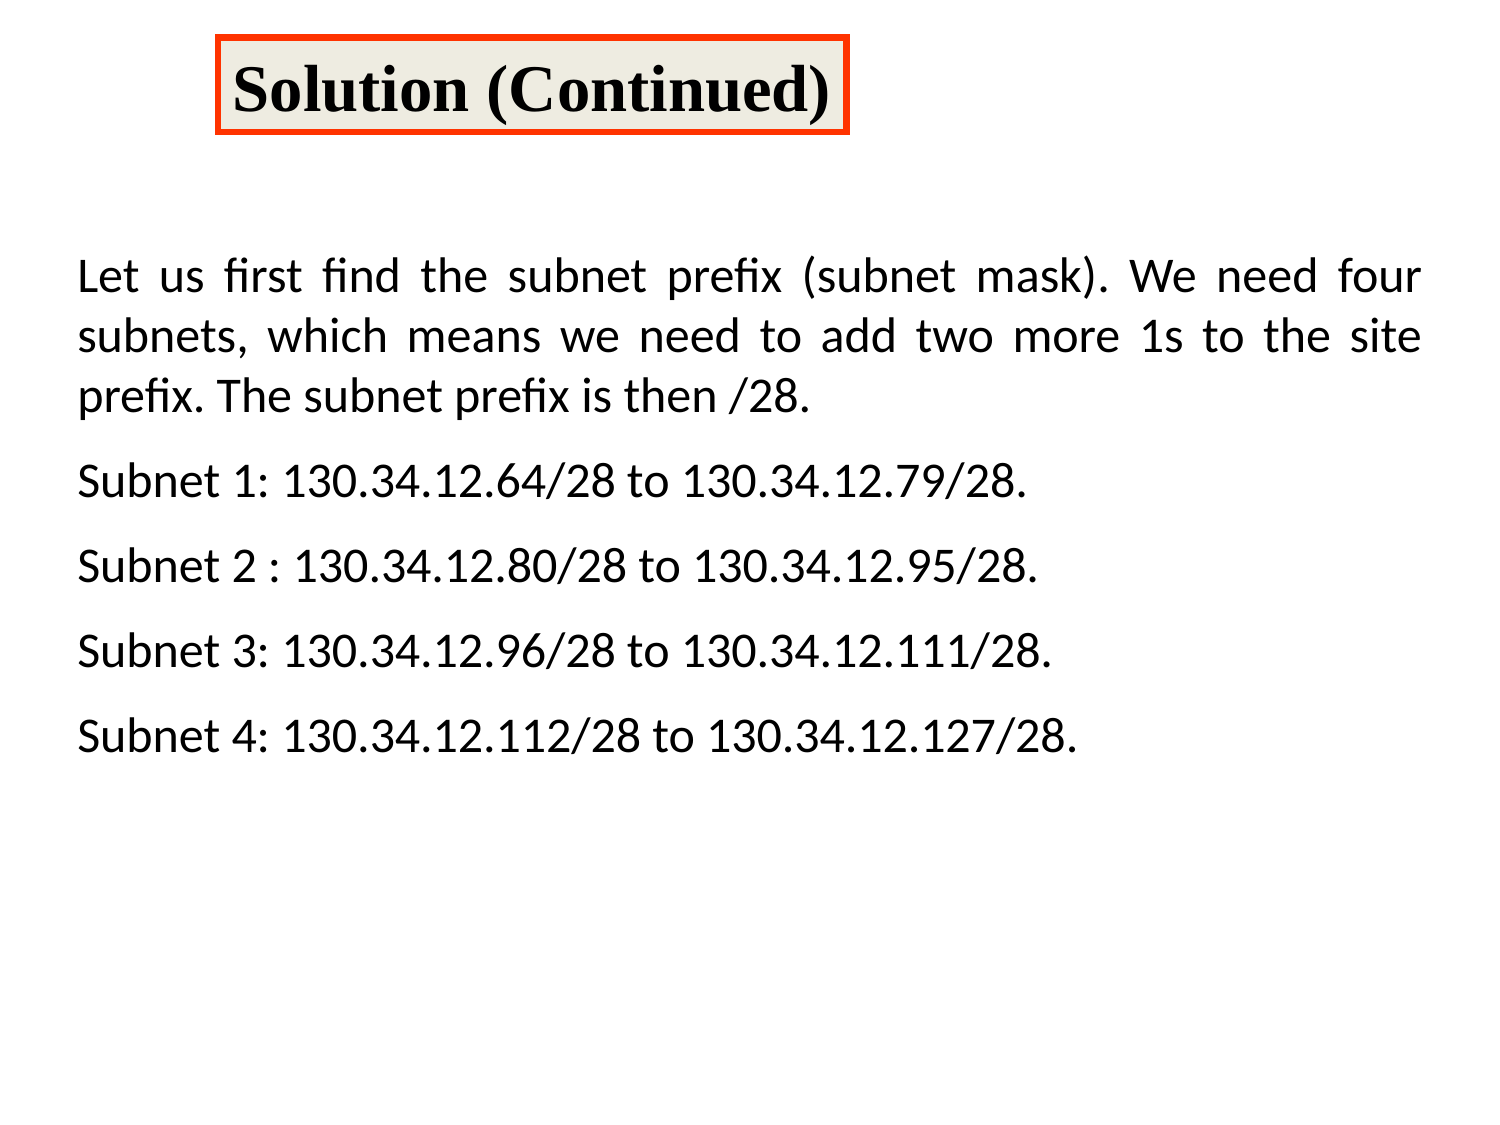

Solution (Continued)
Let us first find the subnet prefix (subnet mask). We need four subnets, which means we need to add two more 1s to the site prefix. The subnet prefix is then /28.
Subnet 1: 130.34.12.64/28 to 130.34.12.79/28.
Subnet 2 : 130.34.12.80/28 to 130.34.12.95/28.
Subnet 3: 130.34.12.96/28 to 130.34.12.111/28.
Subnet 4: 130.34.12.112/28 to 130.34.12.127/28.